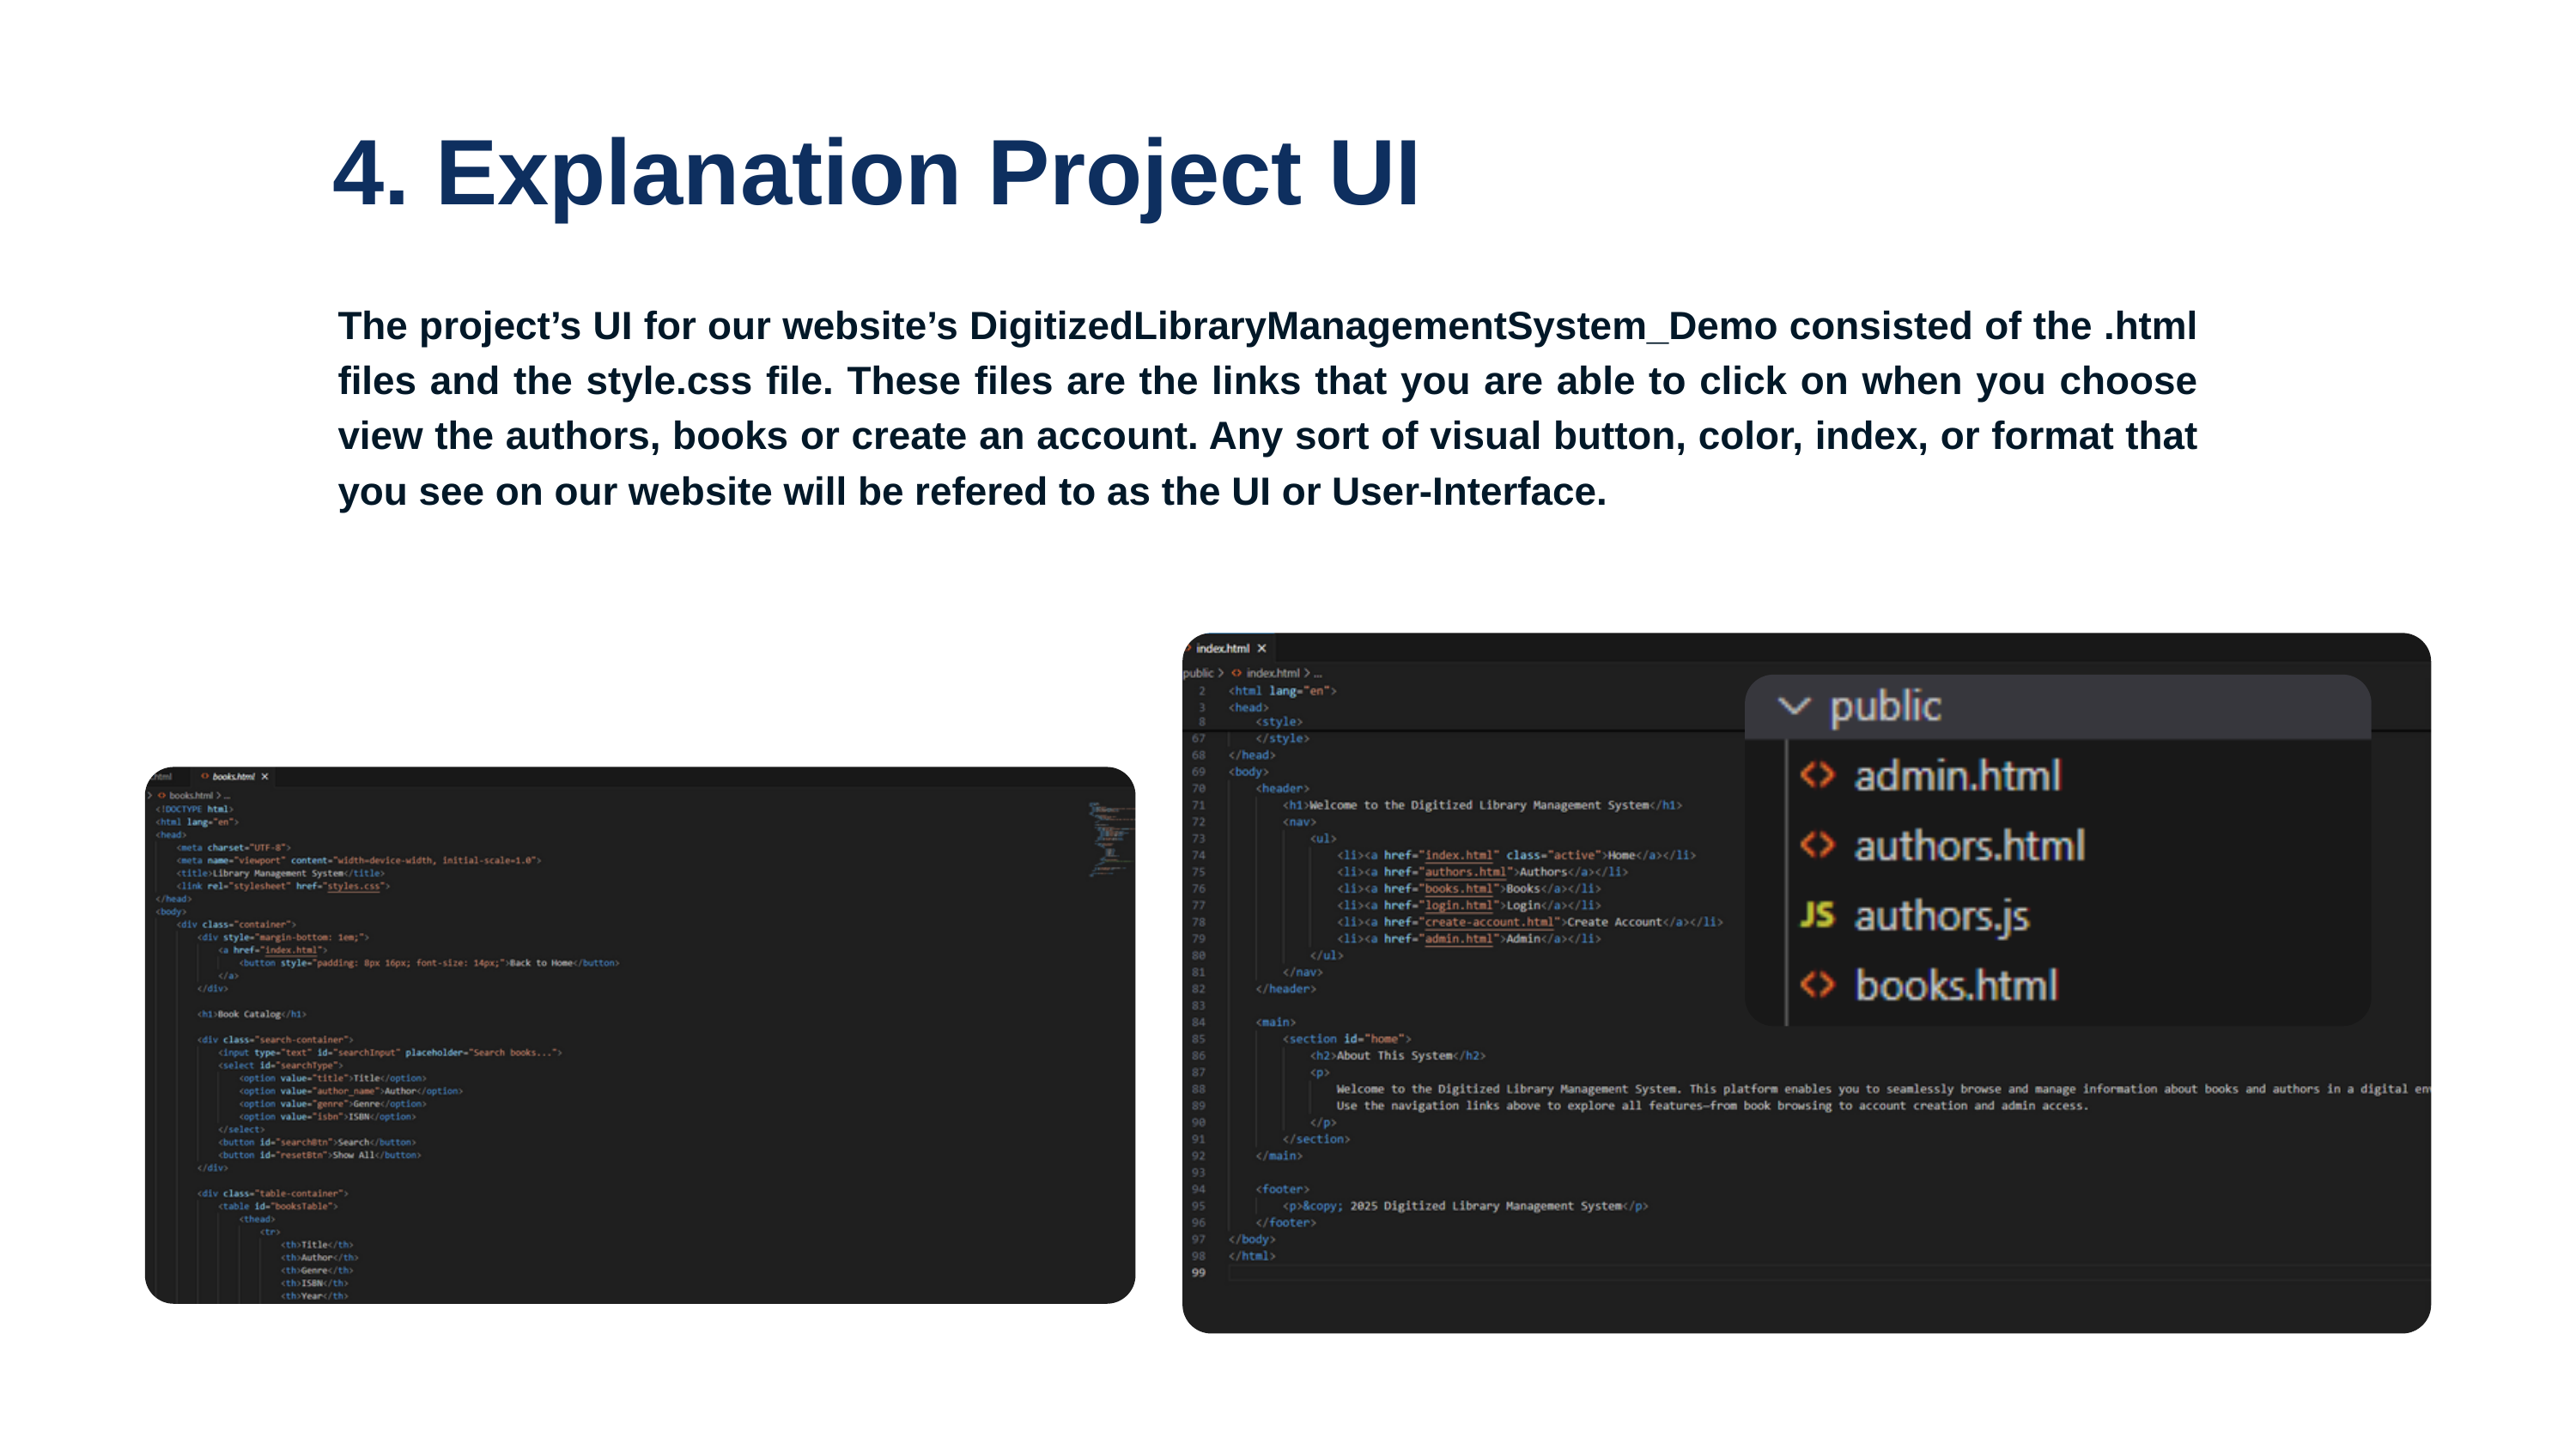

4. Explanation Project UI
The project’s UI for our website’s DigitizedLibraryManagementSystem_Demo consisted of the .html files and the style.css file. These files are the links that you are able to click on when you choose view the authors, books or create an account. Any sort of visual button, color, index, or format that you see on our website will be refered to as the UI or User-Interface.